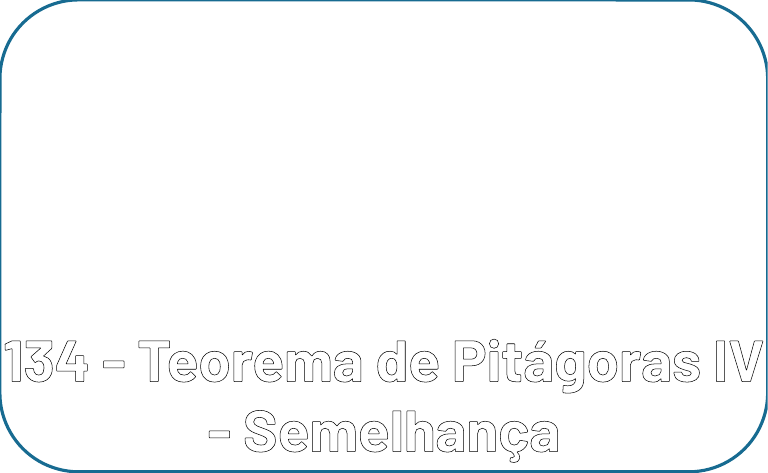

134 - Teorema de Pitágoras IV - Semelhança